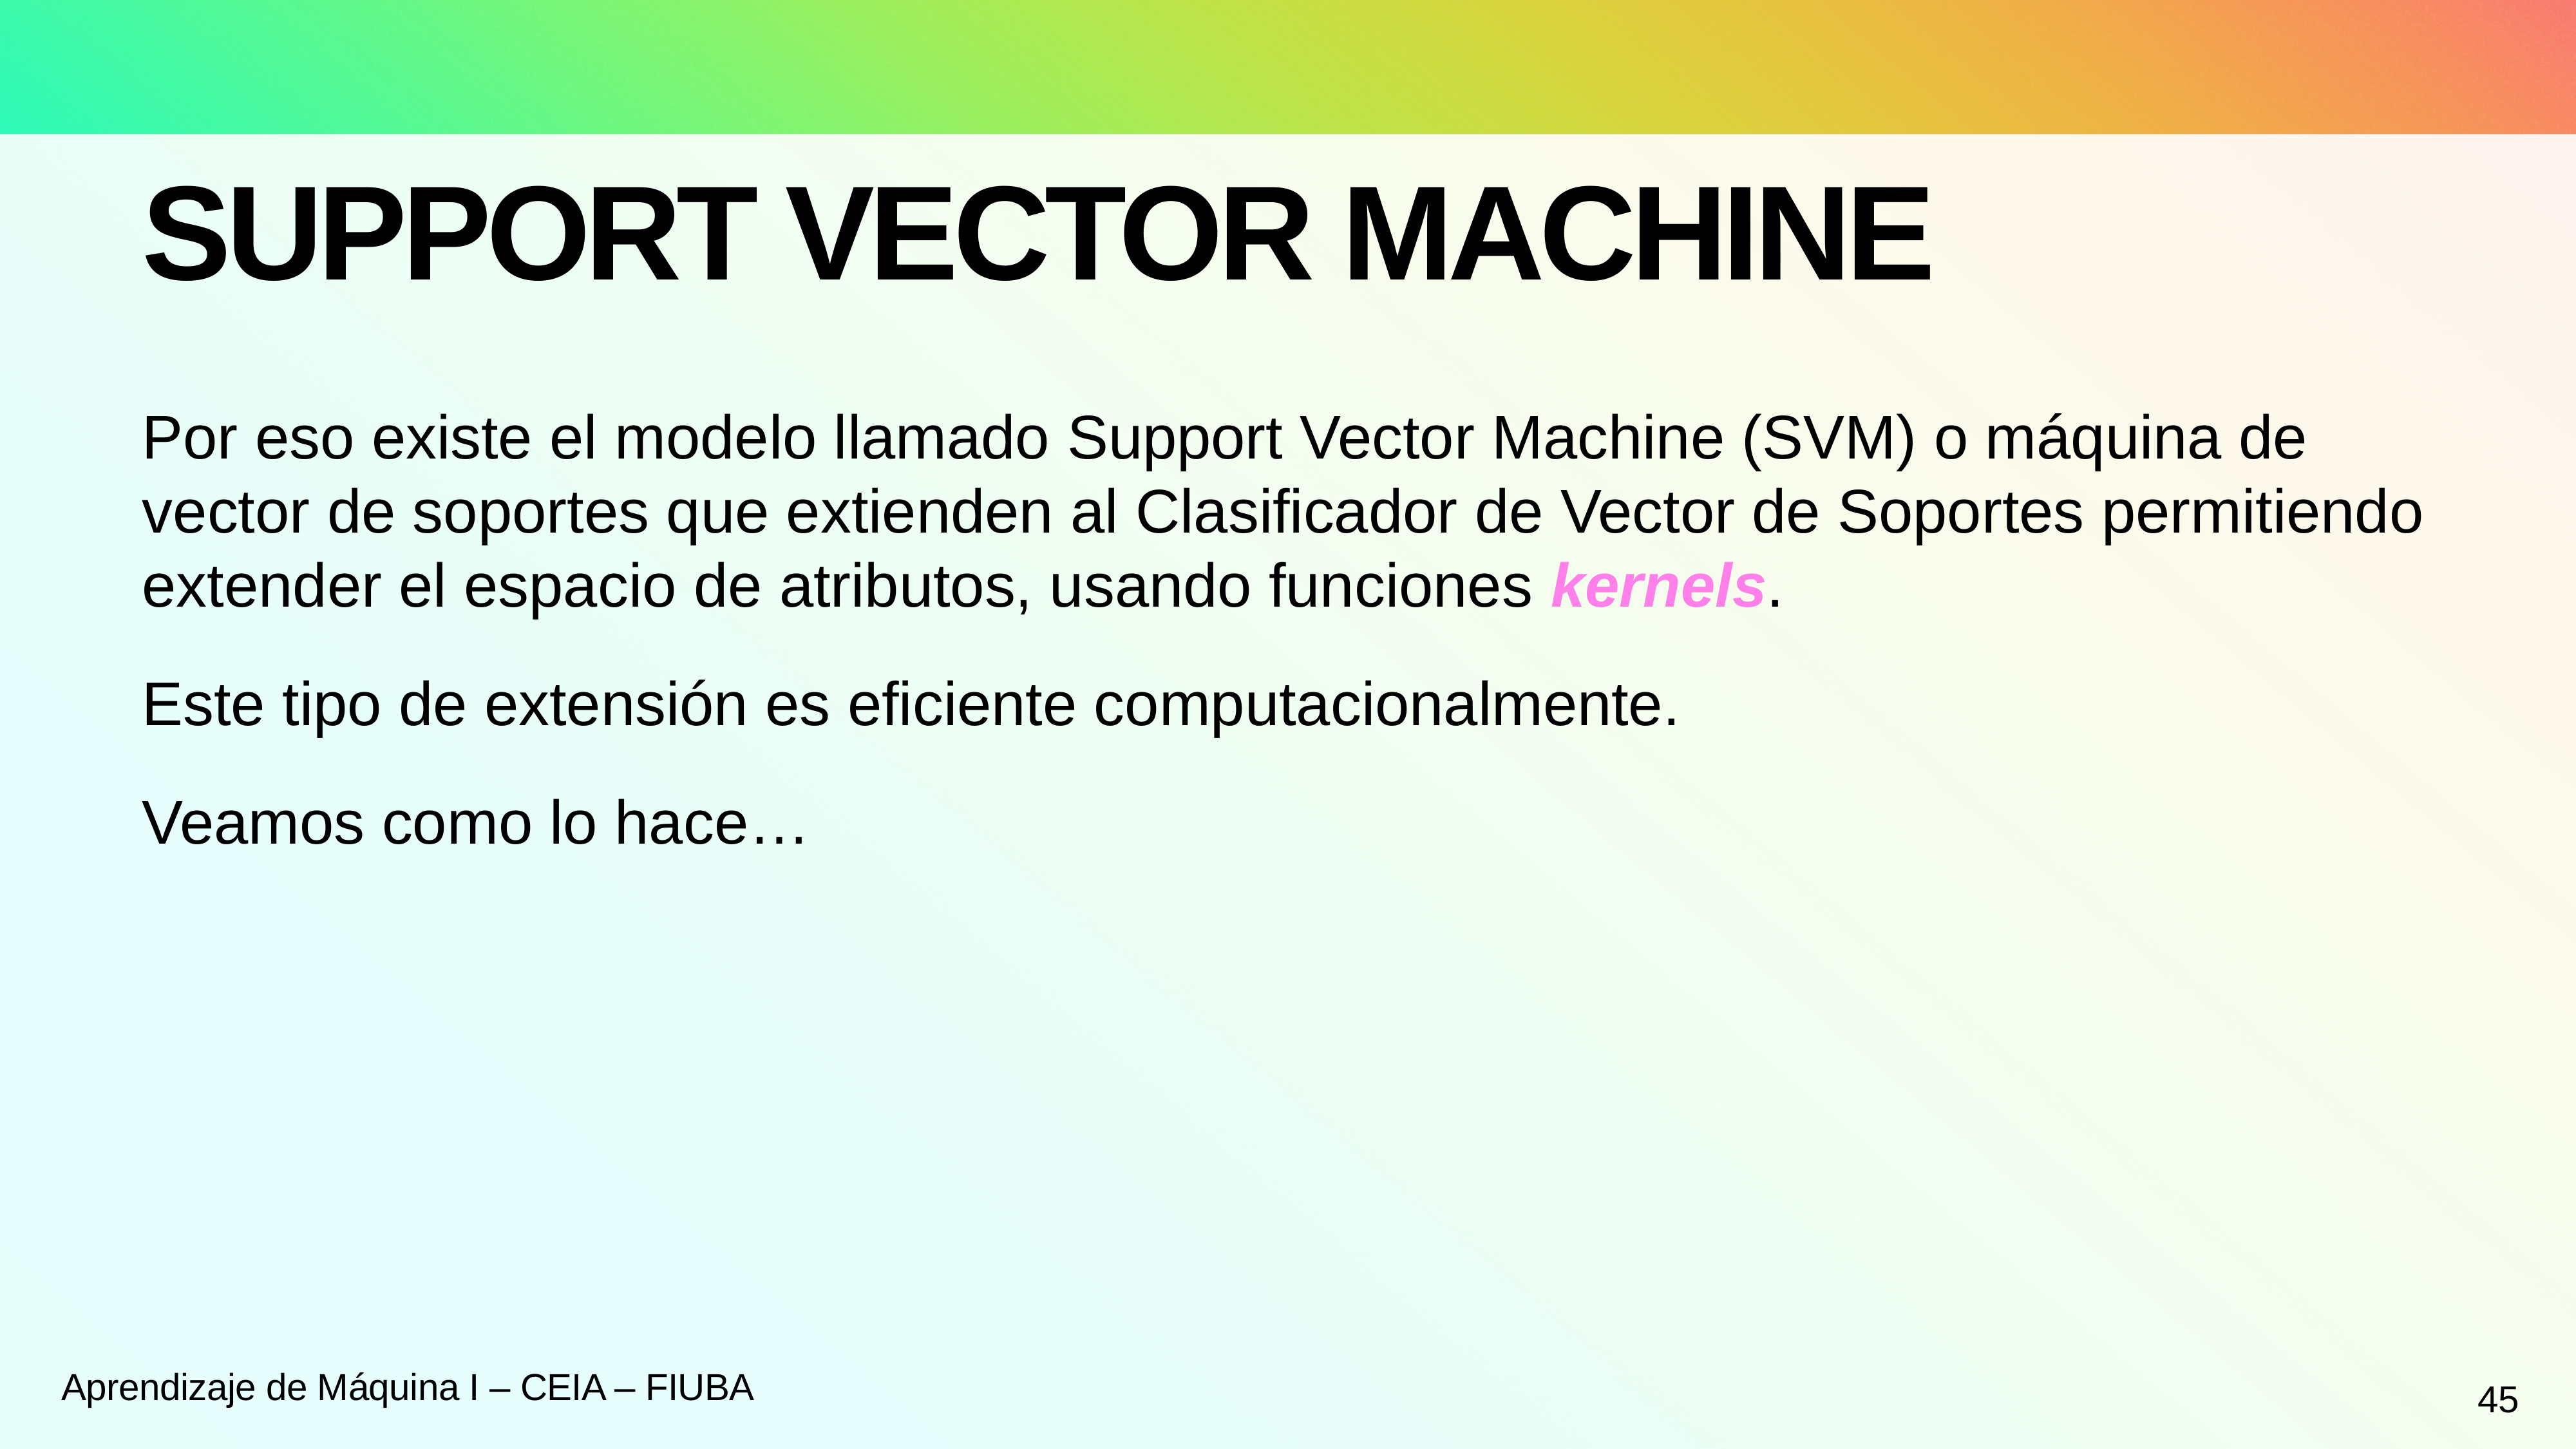

# Support vector machine
Por eso existe el modelo llamado Support Vector Machine (SVM) o máquina de vector de soportes que extienden al Clasificador de Vector de Soportes permitiendo extender el espacio de atributos, usando funciones kernels.
Este tipo de extensión es eficiente computacionalmente.
Veamos como lo hace…
Aprendizaje de Máquina I – CEIA – FIUBA
45